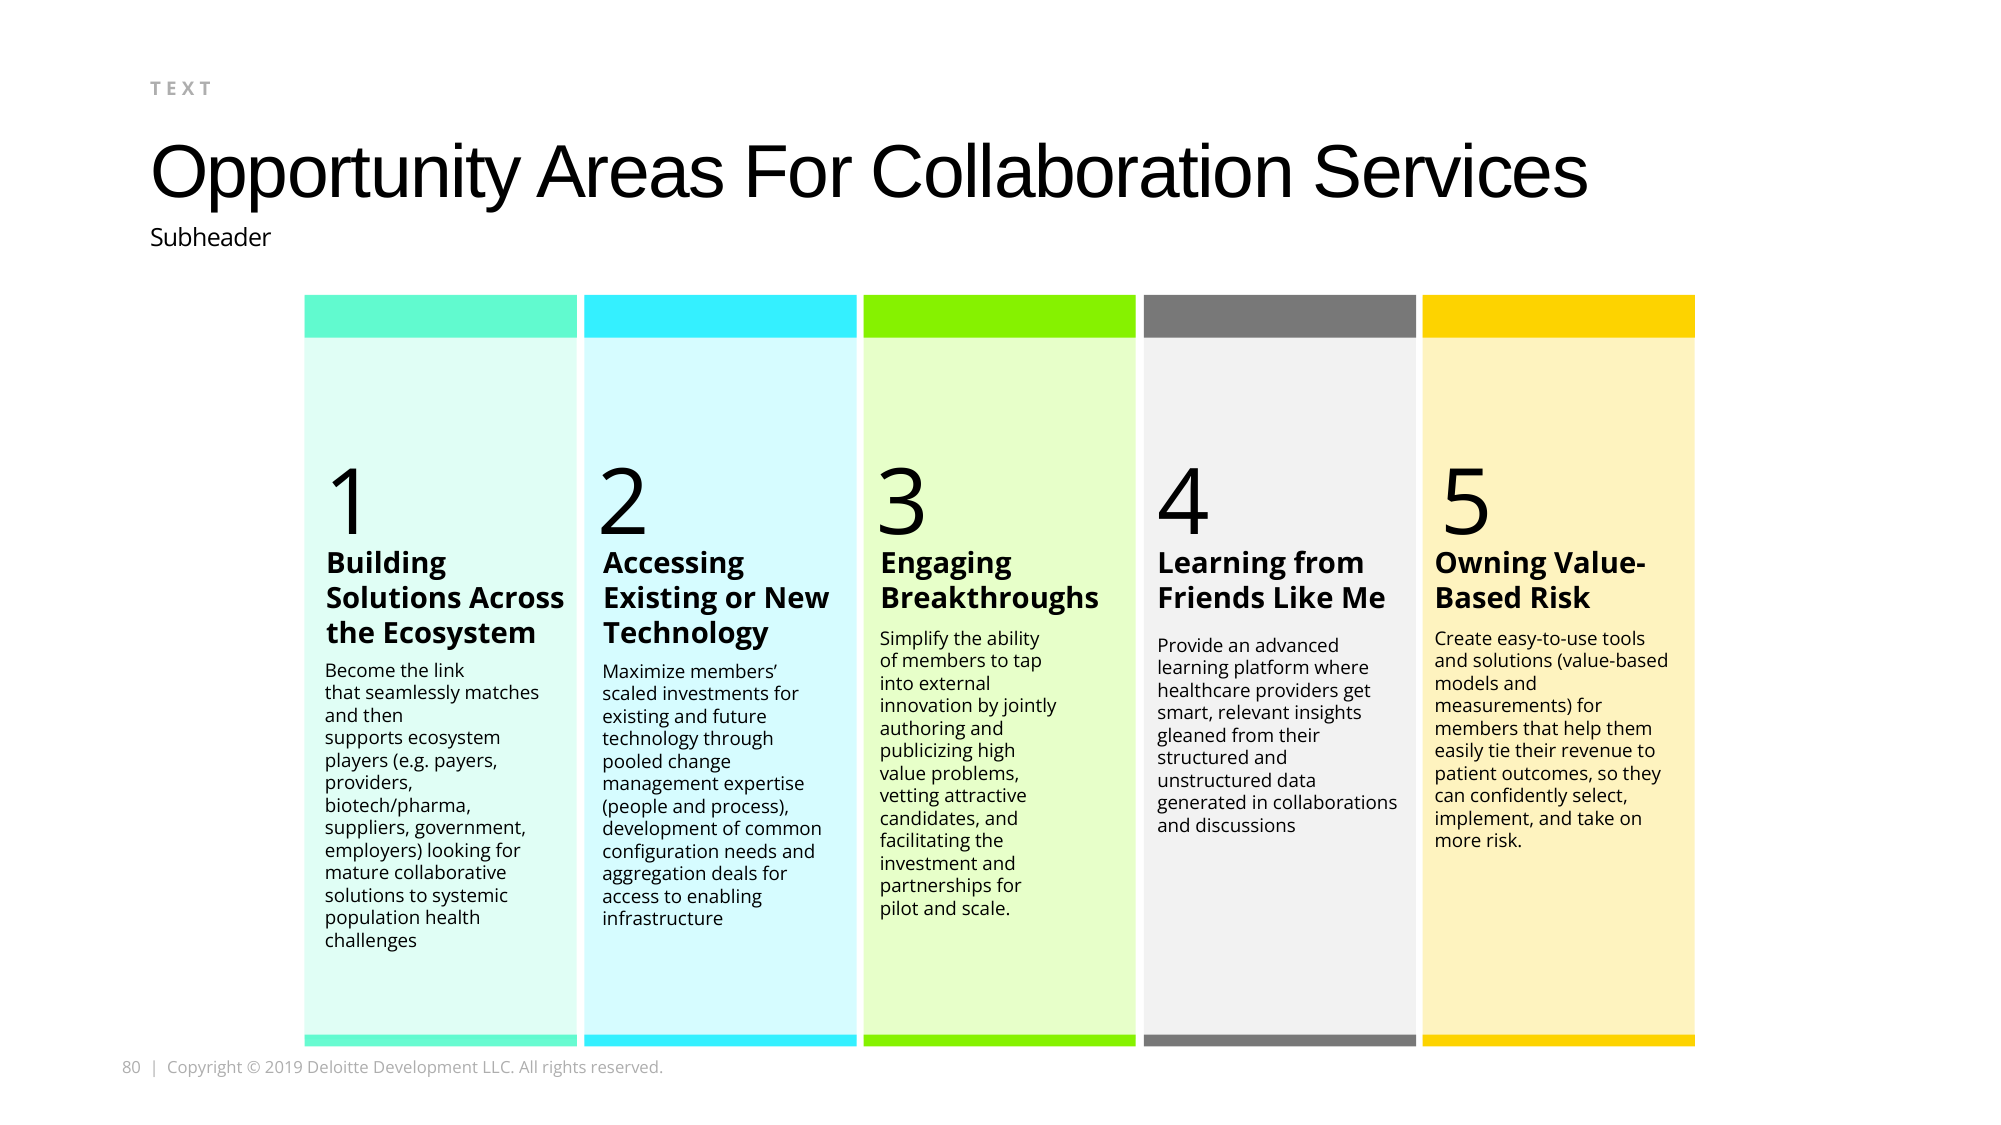

text
# Opportunity Areas For Collaboration Services
Subheader

1
2
3
4
5
Building  Solutions Across the Ecosystem
Accessing Existing or New Technology
Engaging Breakthroughs
Learning from Friends Like Me
Owning Value-Based Risk
Simplify the ability of members to tap into external innovation by jointly authoring and publicizing high value problems, vetting attractive candidates, and facilitating the investment and partnerships for pilot and scale.
Create easy-to-use tools and solutions (value-based models and measurements) for members that help them easily tie their revenue to patient outcomes, so they can confidently select, implement, and take on more risk.
Provide an advanced learning platform where healthcare providers get smart, relevant insights
gleaned from their structured and unstructured data generated in collaborations and discussions
Become the link that seamlessly matches and then supports ecosystem players (e.g. payers, providers, biotech/pharma, suppliers, government, employers) looking for mature collaborative solutions to systemic population health challenges
Maximize members’ scaled investments for existing and future technology through pooled change management expertise (people and process), development of common configuration needs and aggregation deals for access to enabling infrastructure